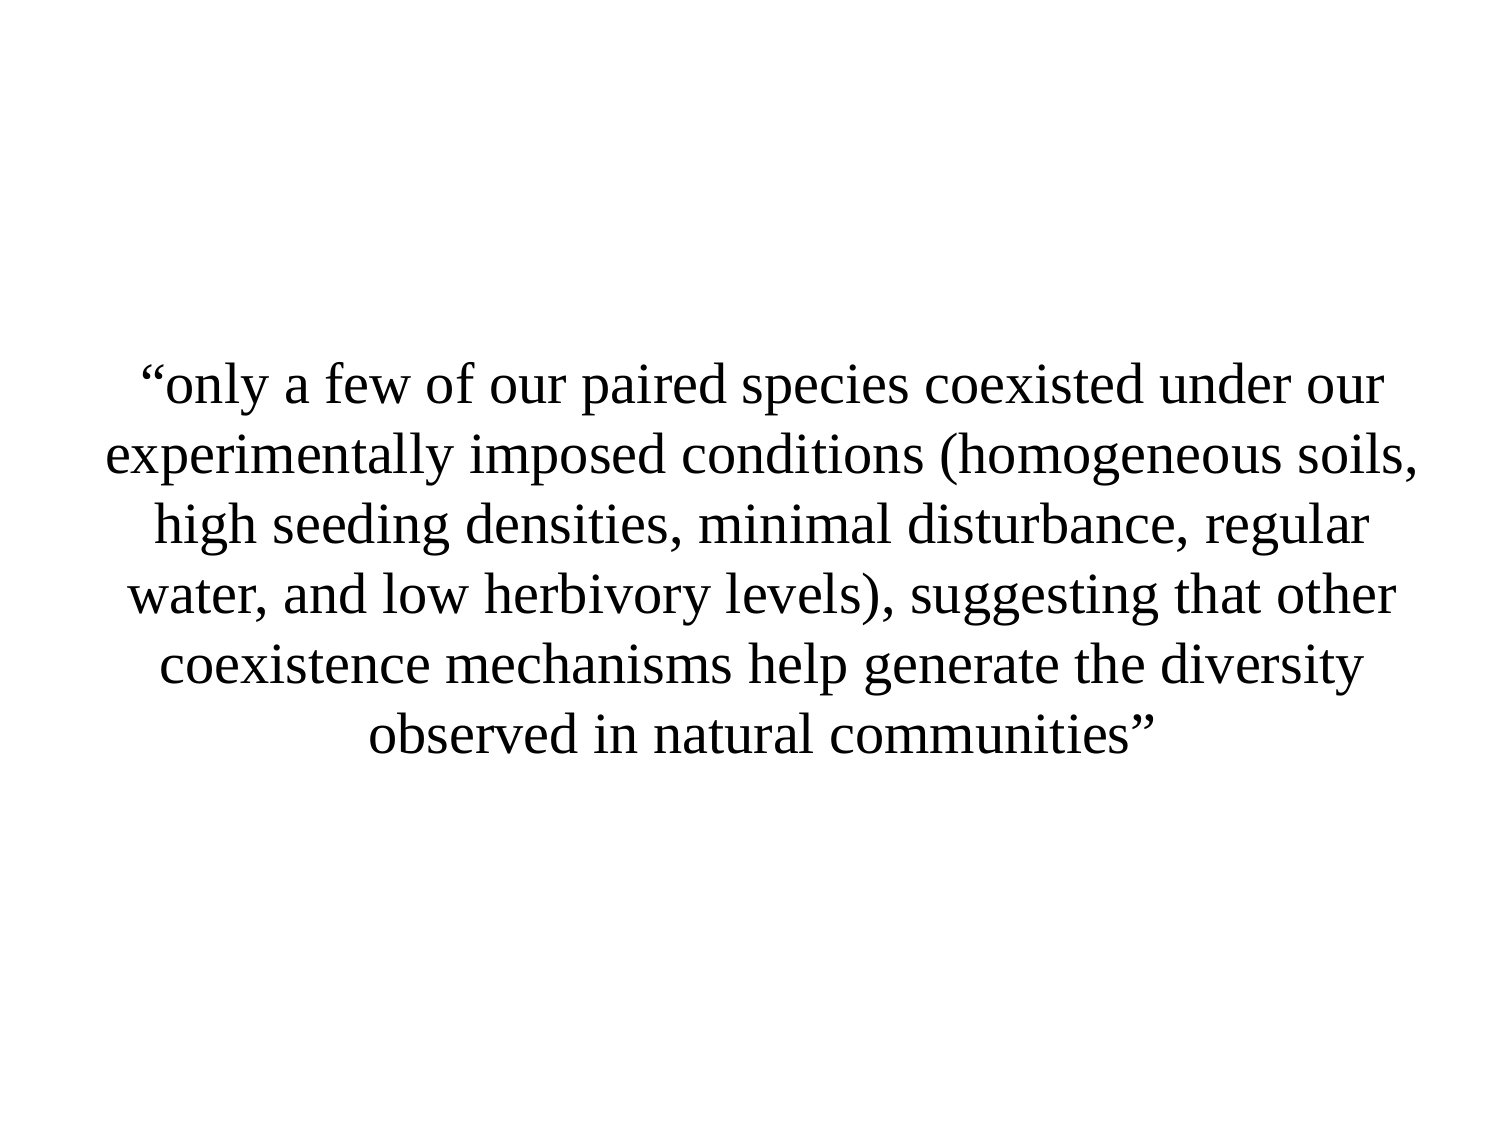

“only a few of our paired species coexisted under our experimentally imposed conditions (homogeneous soils, high seeding densities, minimal disturbance, regular water, and low herbivory levels), suggesting that other coexistence mechanisms help generate the diversity observed in natural communities”